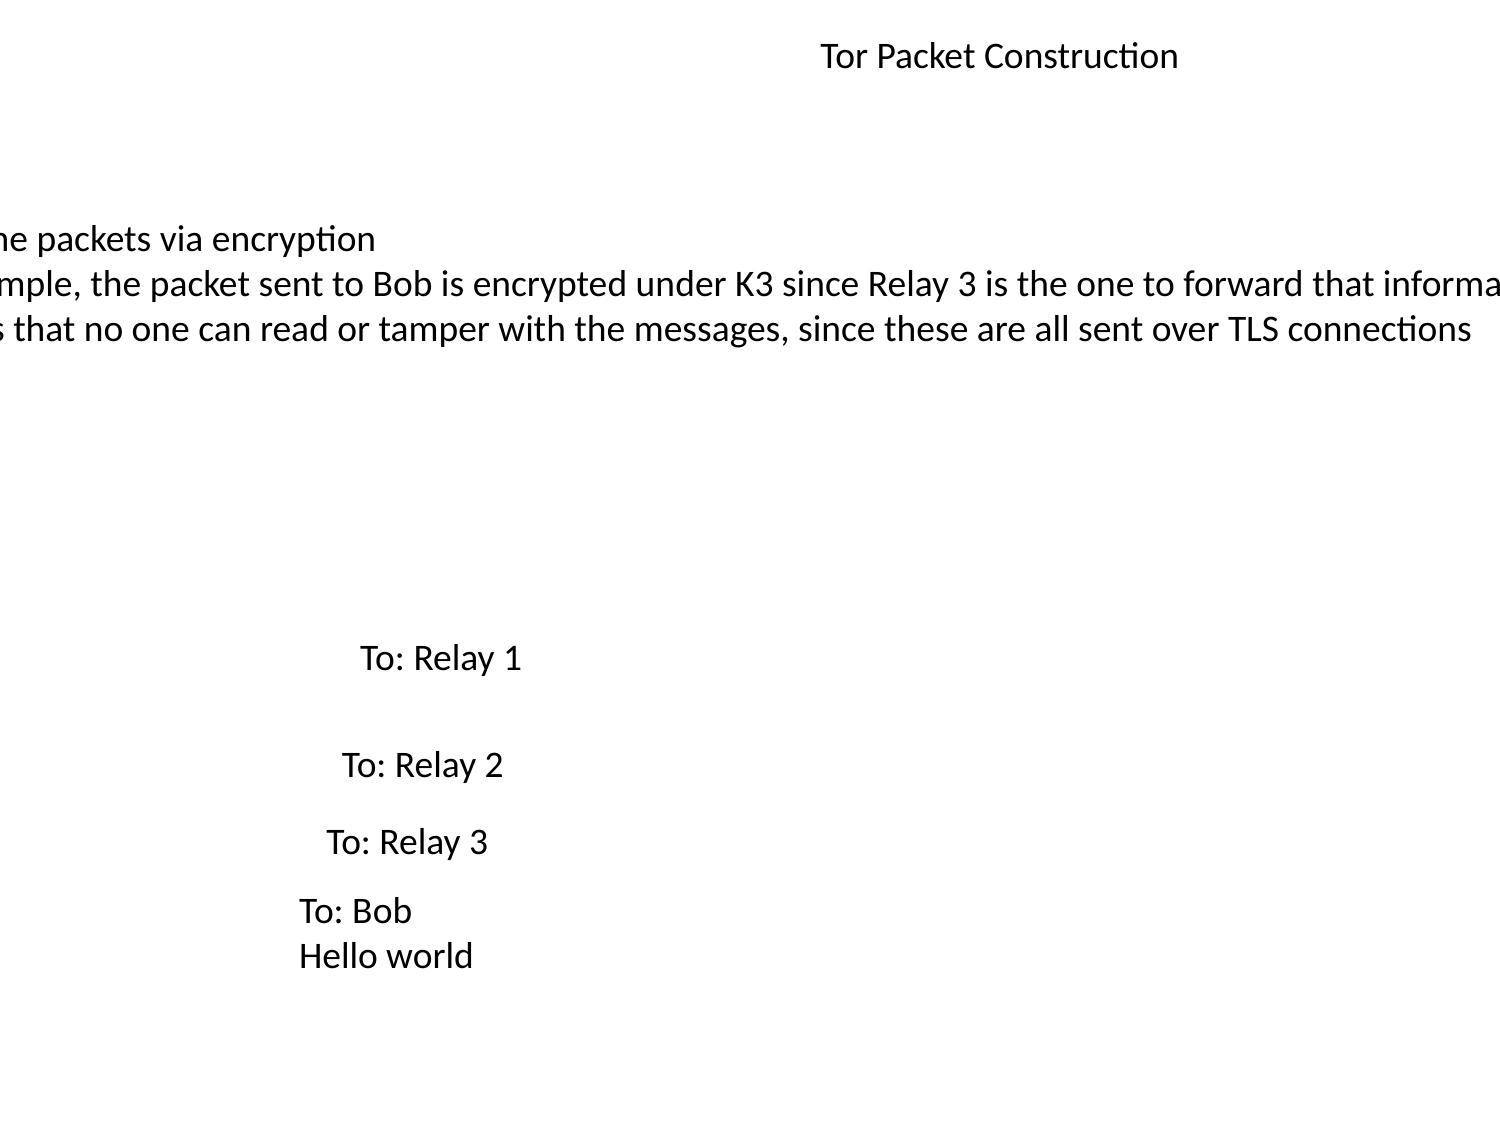

Tor Packet Construction
Wrap the packets via encryption
For example, the packet sent to Bob is encrypted under K3 since Relay 3 is the one to forward that information to Bob
Ensures that no one can read or tamper with the messages, since these are all sent over TLS connections
To: Relay 1
To: Relay 2
To: Relay 3
To: Bob
Hello world